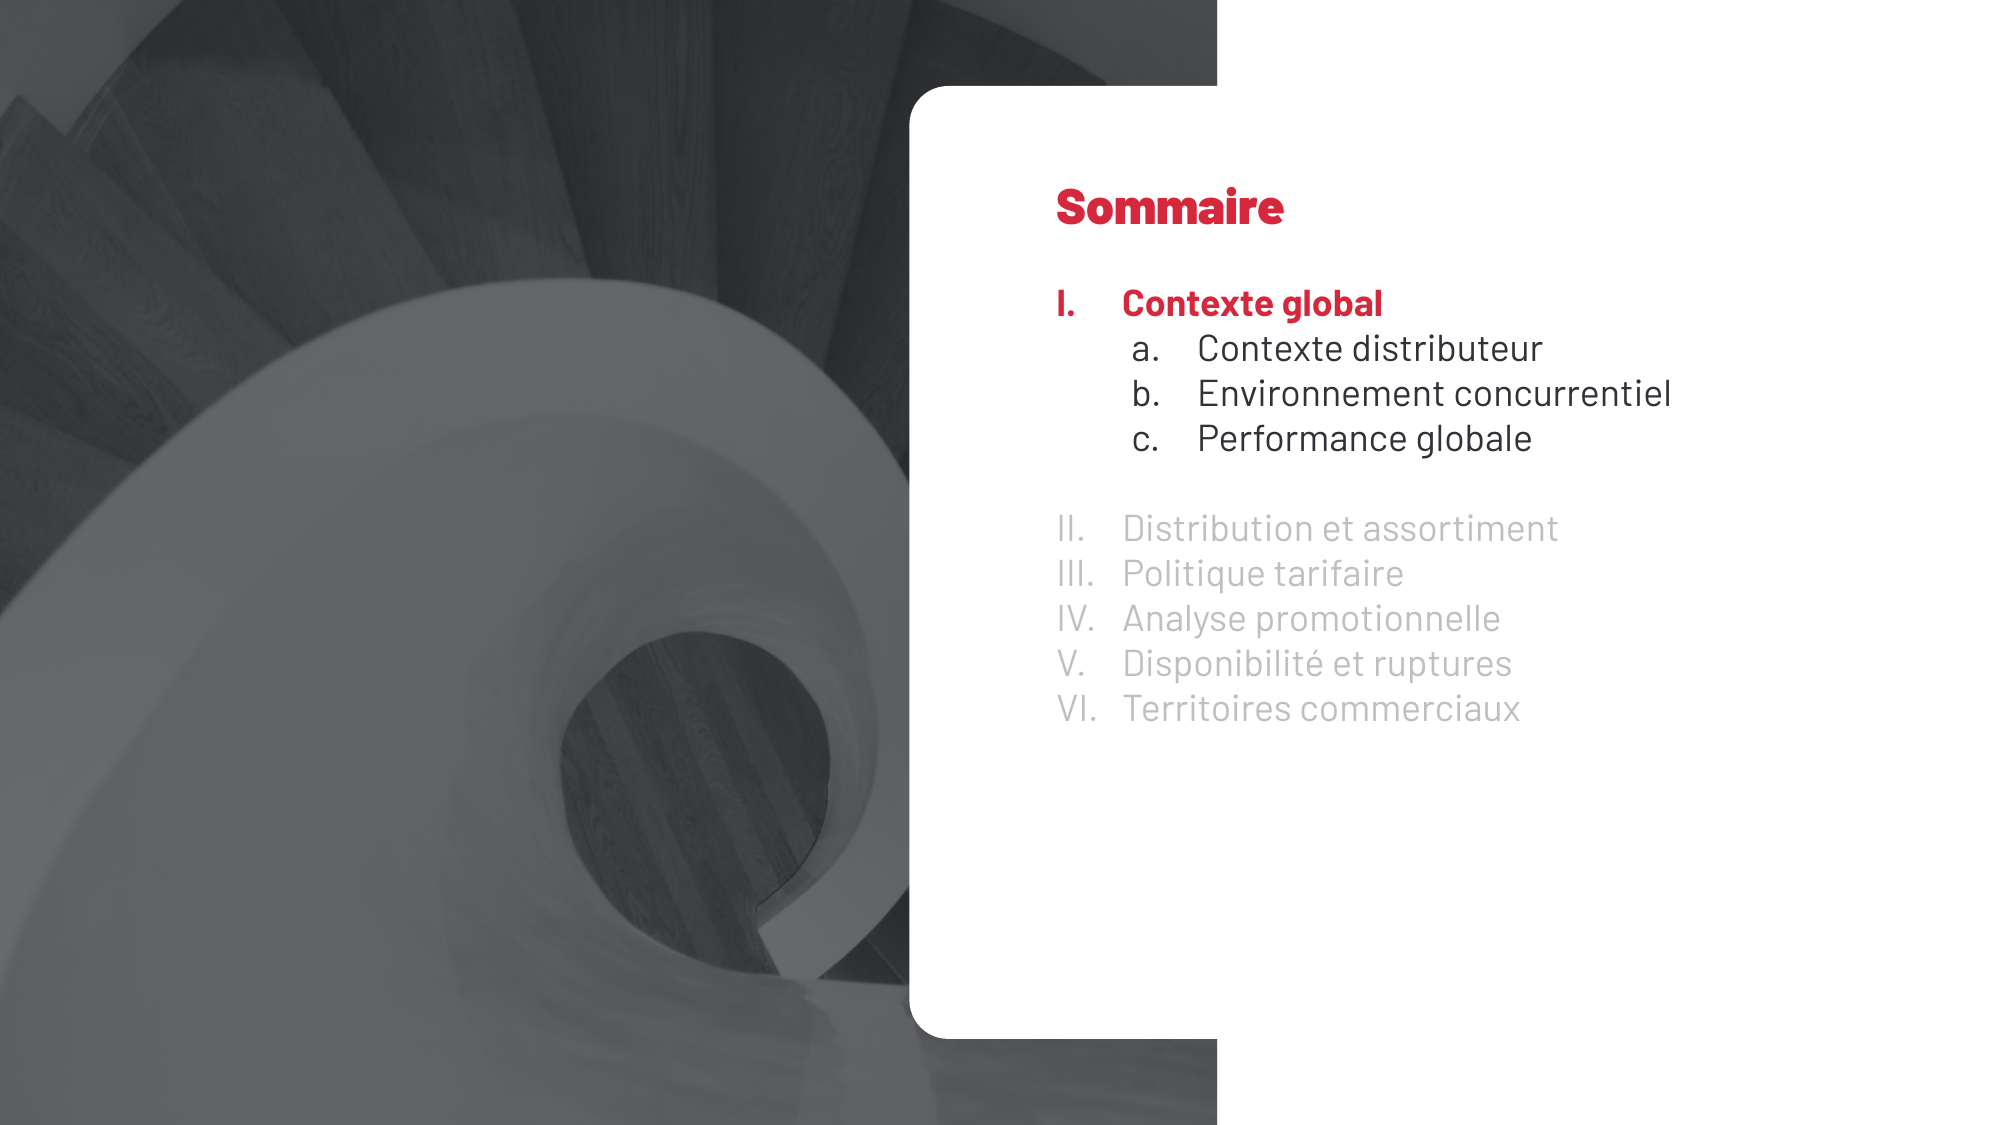

Sommaire

Contexte global
Contexte distributeur
Environnement concurrentiel
Performance globale

Distribution et assortiment
Politique tarifaire
Analyse promotionnelle
Disponibilité et ruptures
Territoires commerciaux